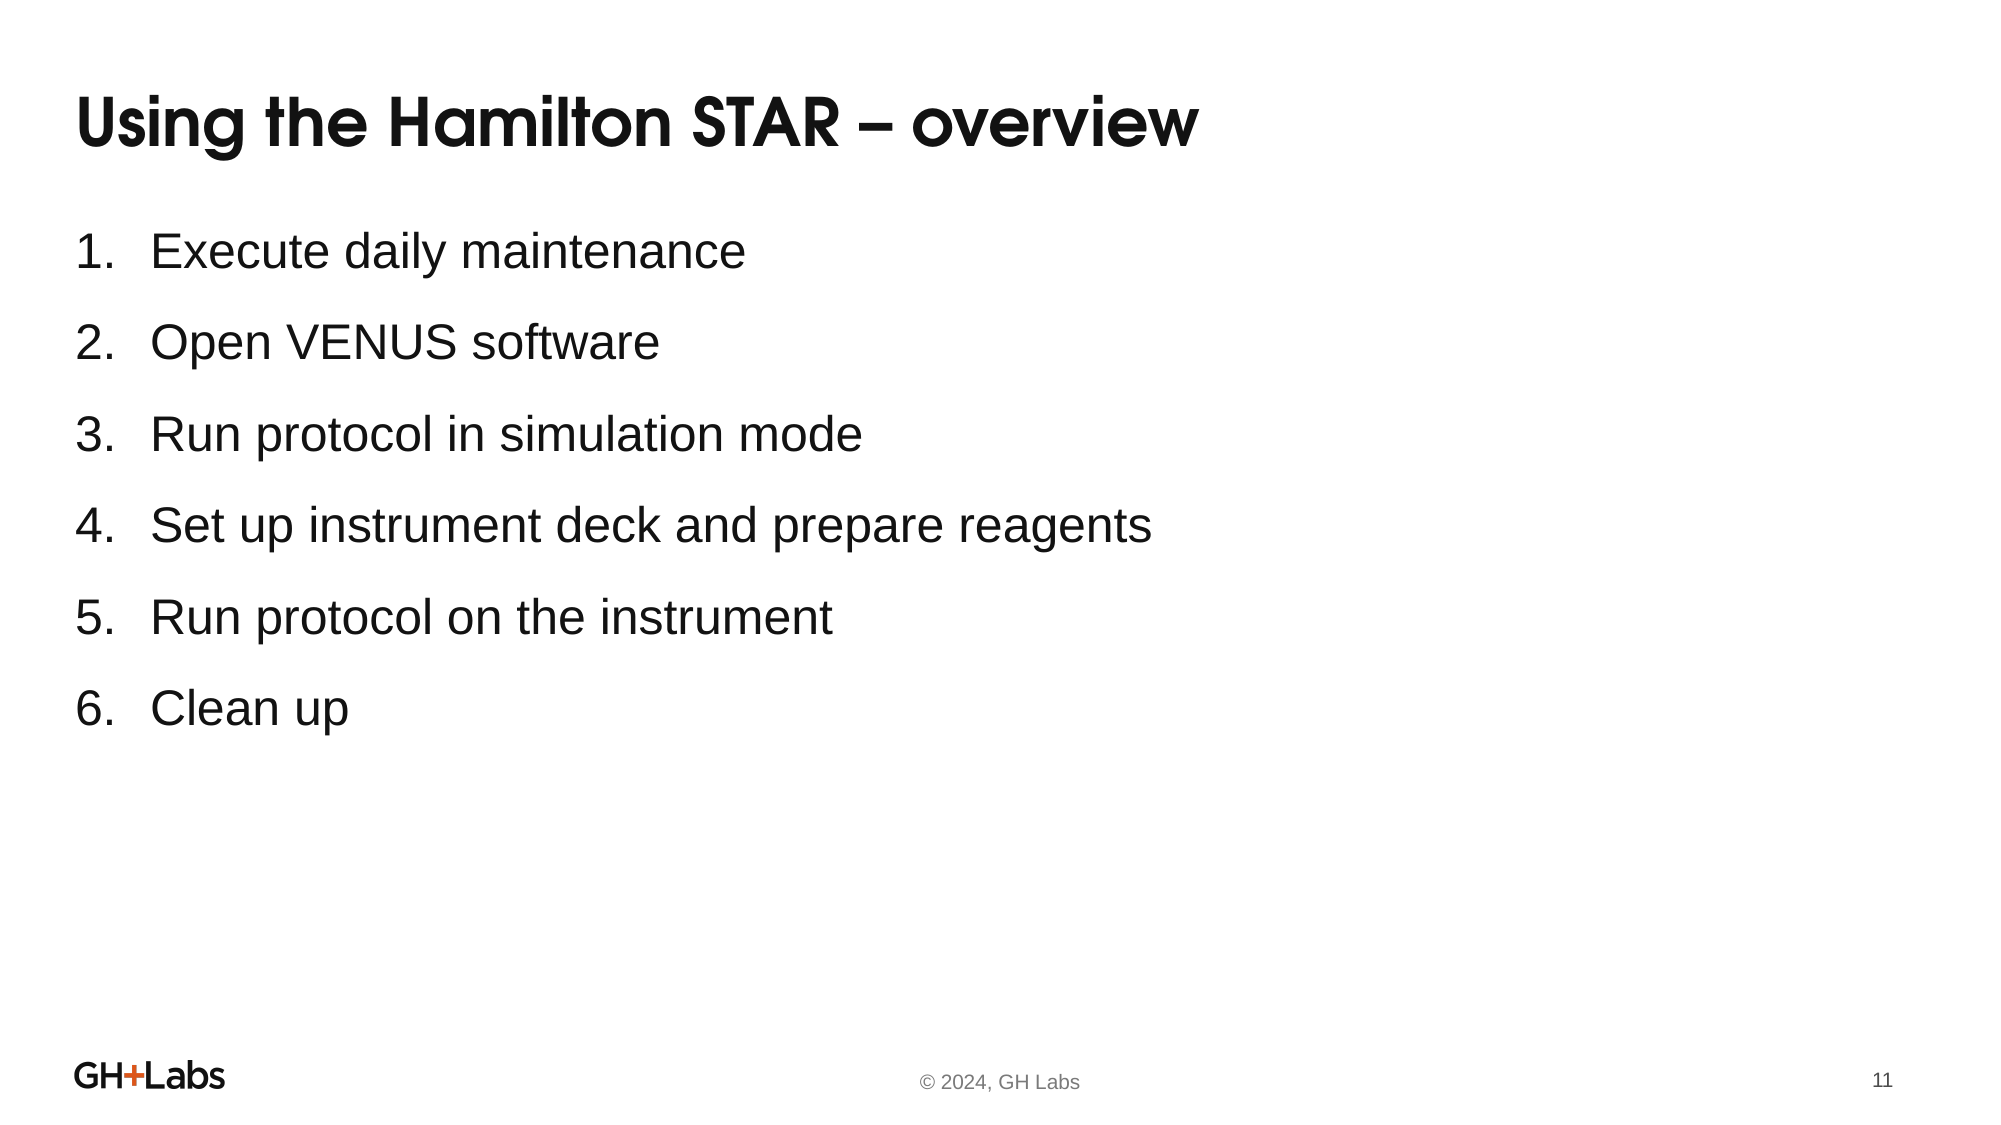

# Using the Hamilton STAR – overview
Execute daily maintenance
Open VENUS software
Run protocol in simulation mode
Set up instrument deck and prepare reagents
Run protocol on the instrument
Clean up
© 2024, GH Labs